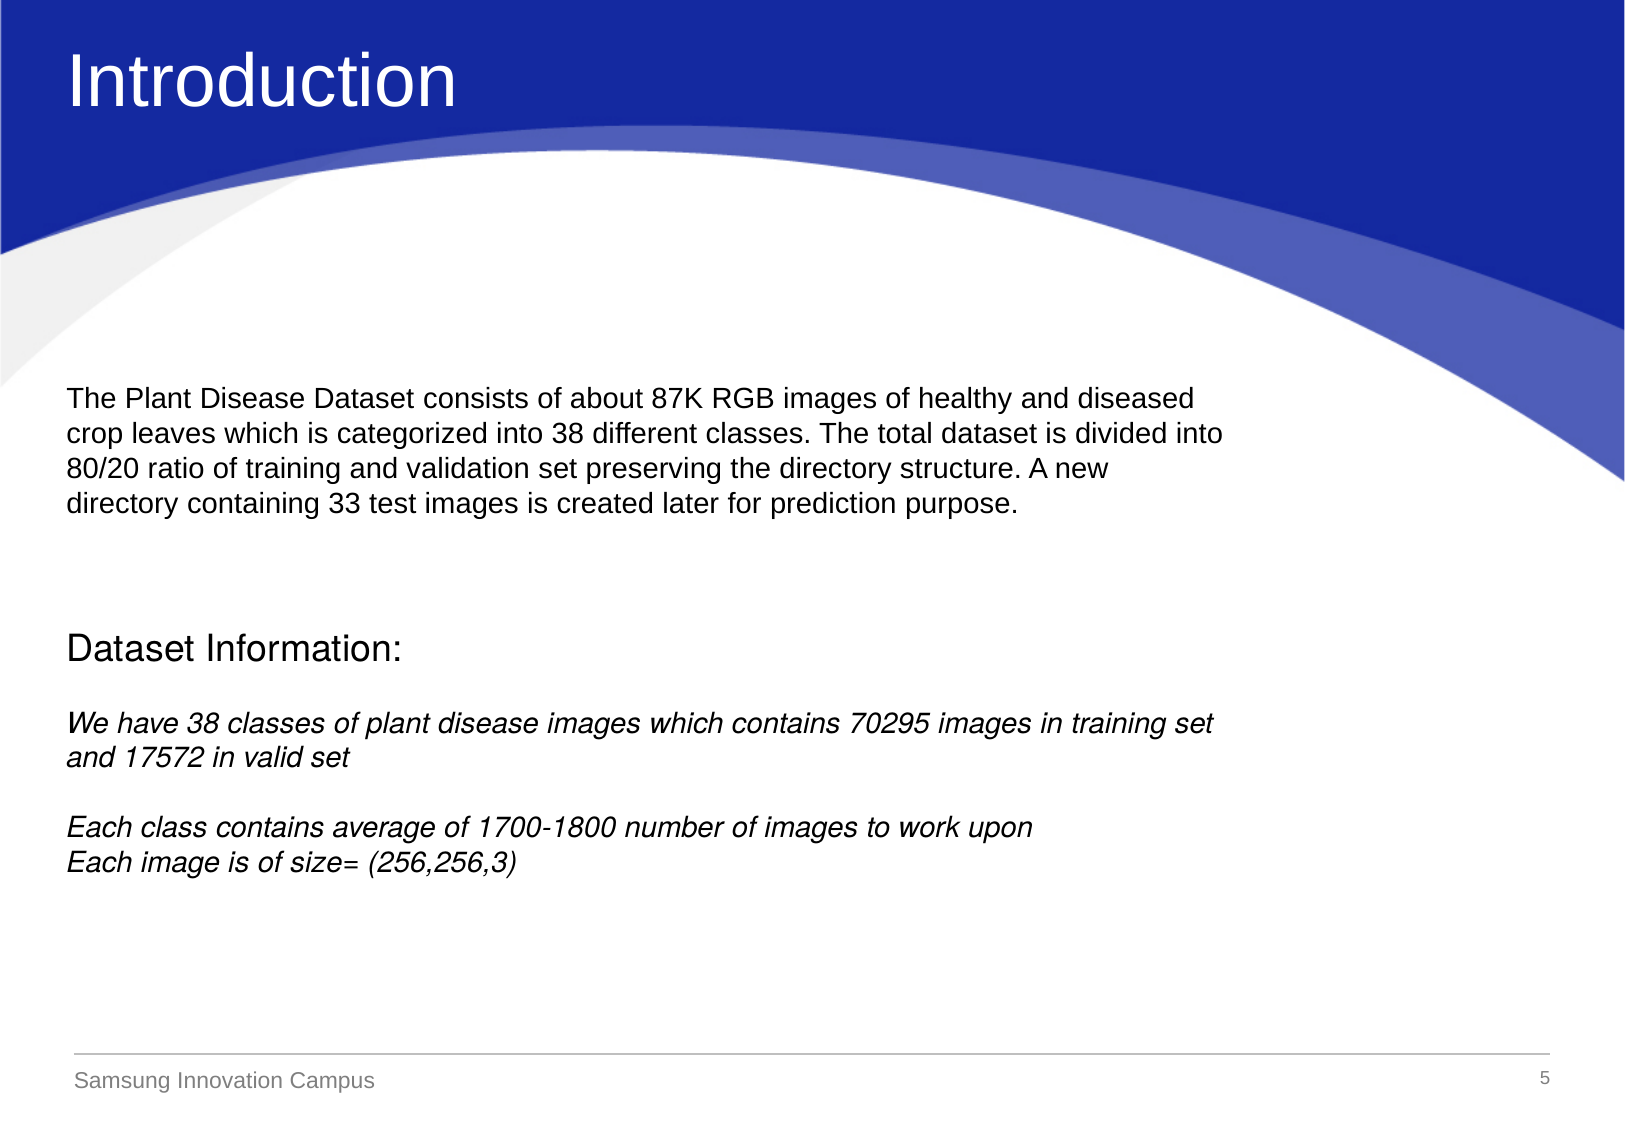

Introduction
The Plant Disease Dataset consists of about 87K RGB images of healthy and diseased
crop leaves which is categorized into 38 different classes. The total dataset is divided into 80/20 ratio of training and validation set preserving the directory structure. A new directory containing 33 test images is created later for prediction purpose.
Dataset Information:

We have 38 classes of plant disease images which contains 70295 images in training set and 17572 in valid set

Each class contains average of 1700-1800 number of images to work upon
Each image is of size= (256,256,3)